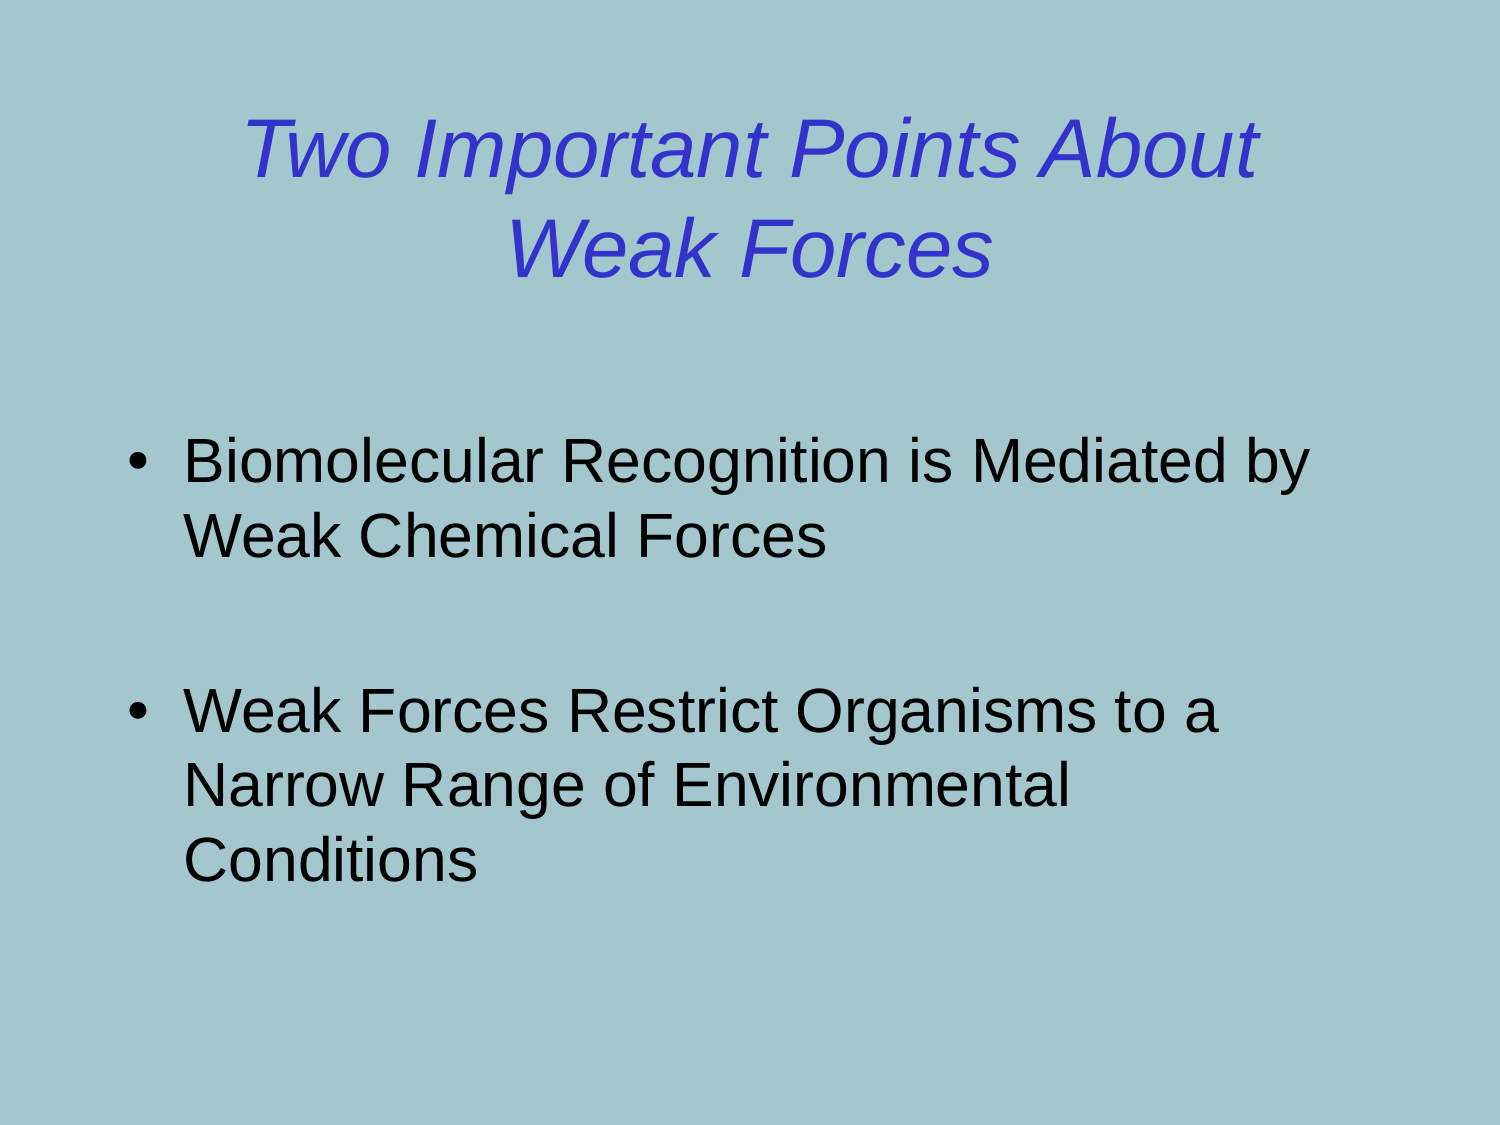

# Two Important Points About Weak Forces

Biomolecular Recognition is Mediated by Weak Chemical Forces

Weak Forces Restrict Organisms to a Narrow Range of Environmental Conditions